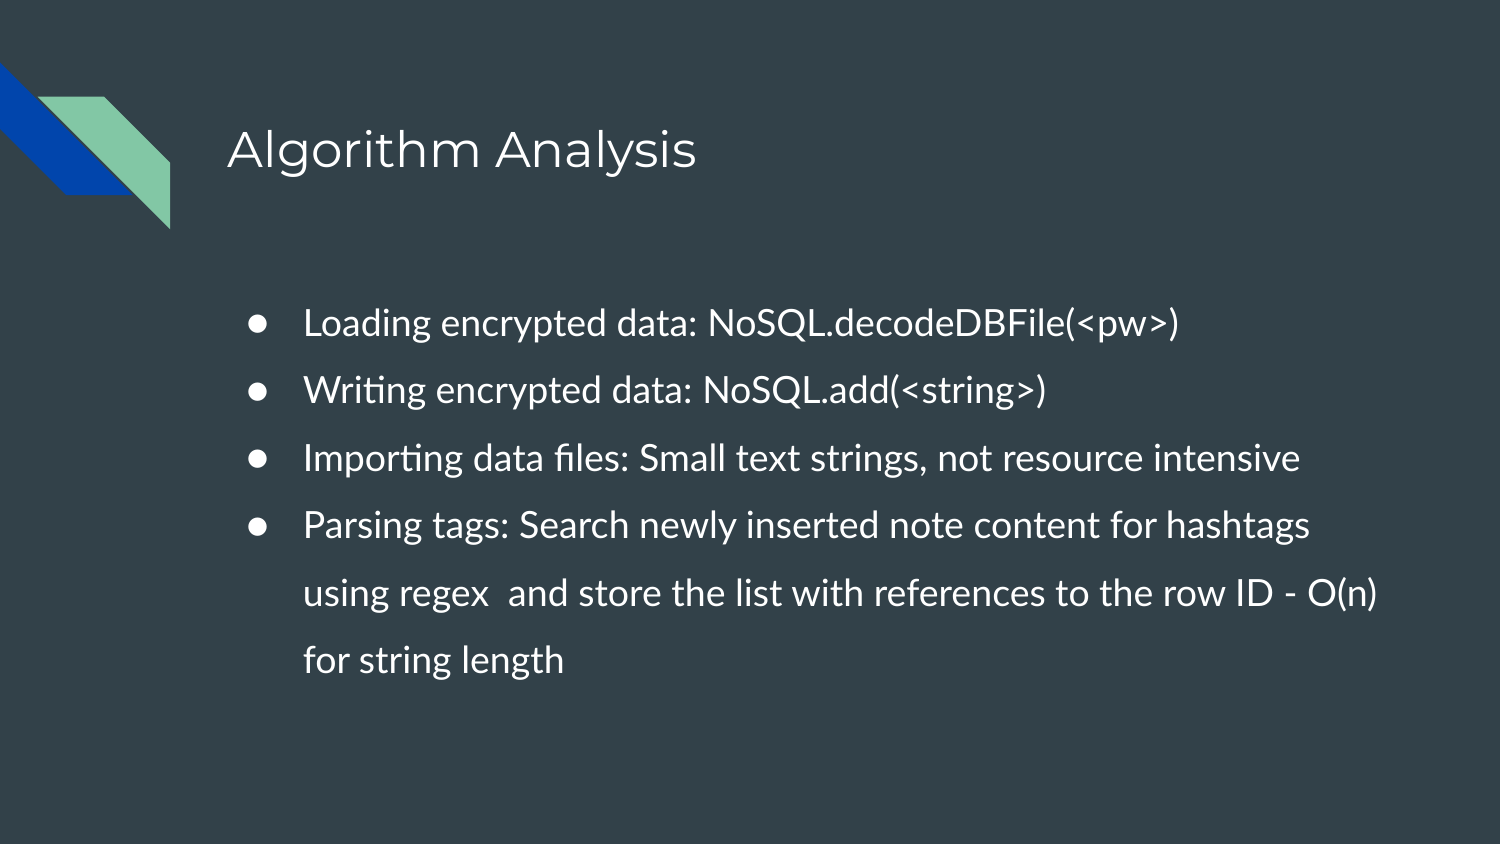

# Algorithm Analysis
Loading encrypted data: NoSQL.decodeDBFile(<pw>)
Writing encrypted data: NoSQL.add(<string>)
Importing data files: Small text strings, not resource intensive
Parsing tags: Search newly inserted note content for hashtags using regex  and store the list with references to the row ID - O(n) for string length